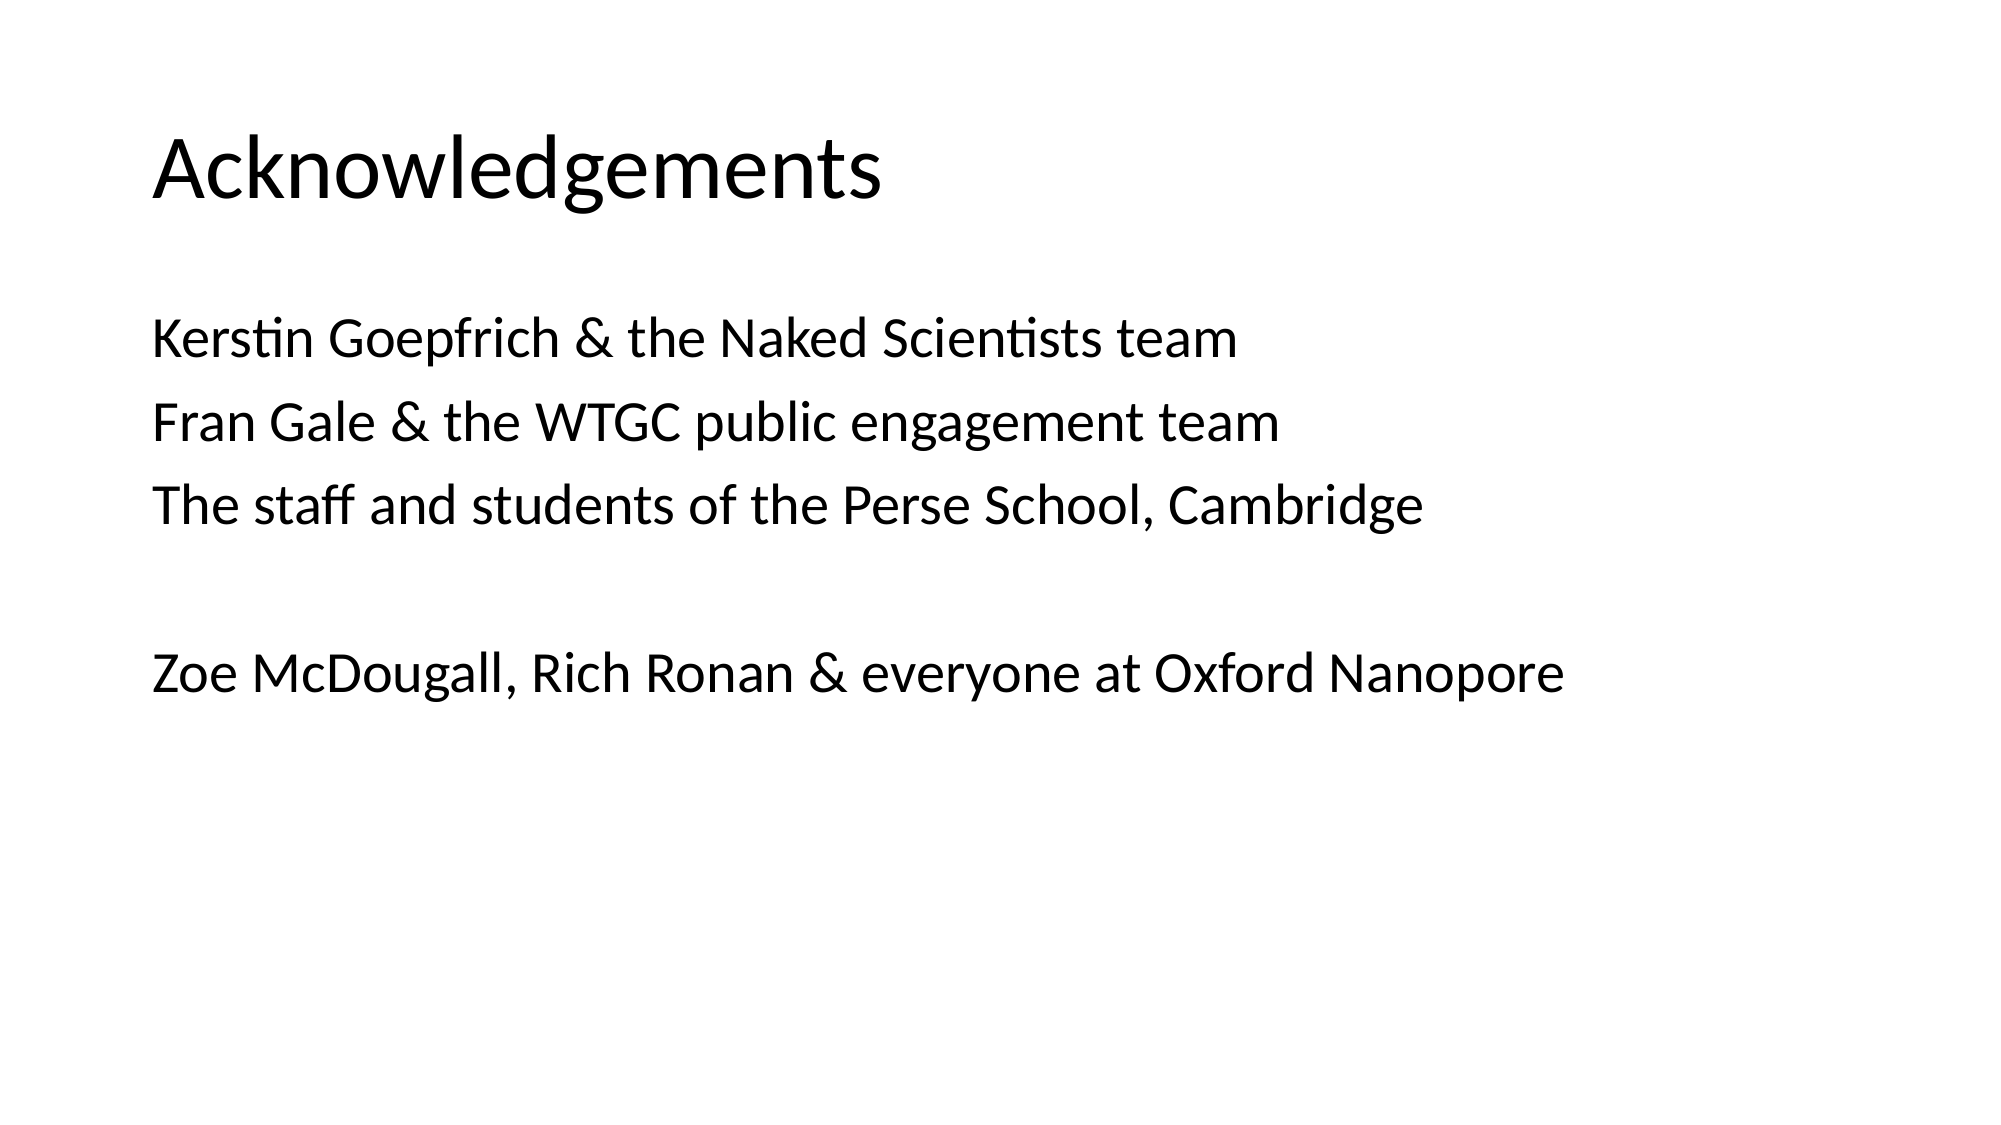

# Acknowledgements
Kerstin Goepfrich & the Naked Scientists team
Fran Gale & the WTGC public engagement team
The staff and students of the Perse School, Cambridge

Zoe McDougall, Rich Ronan & everyone at Oxford Nanopore